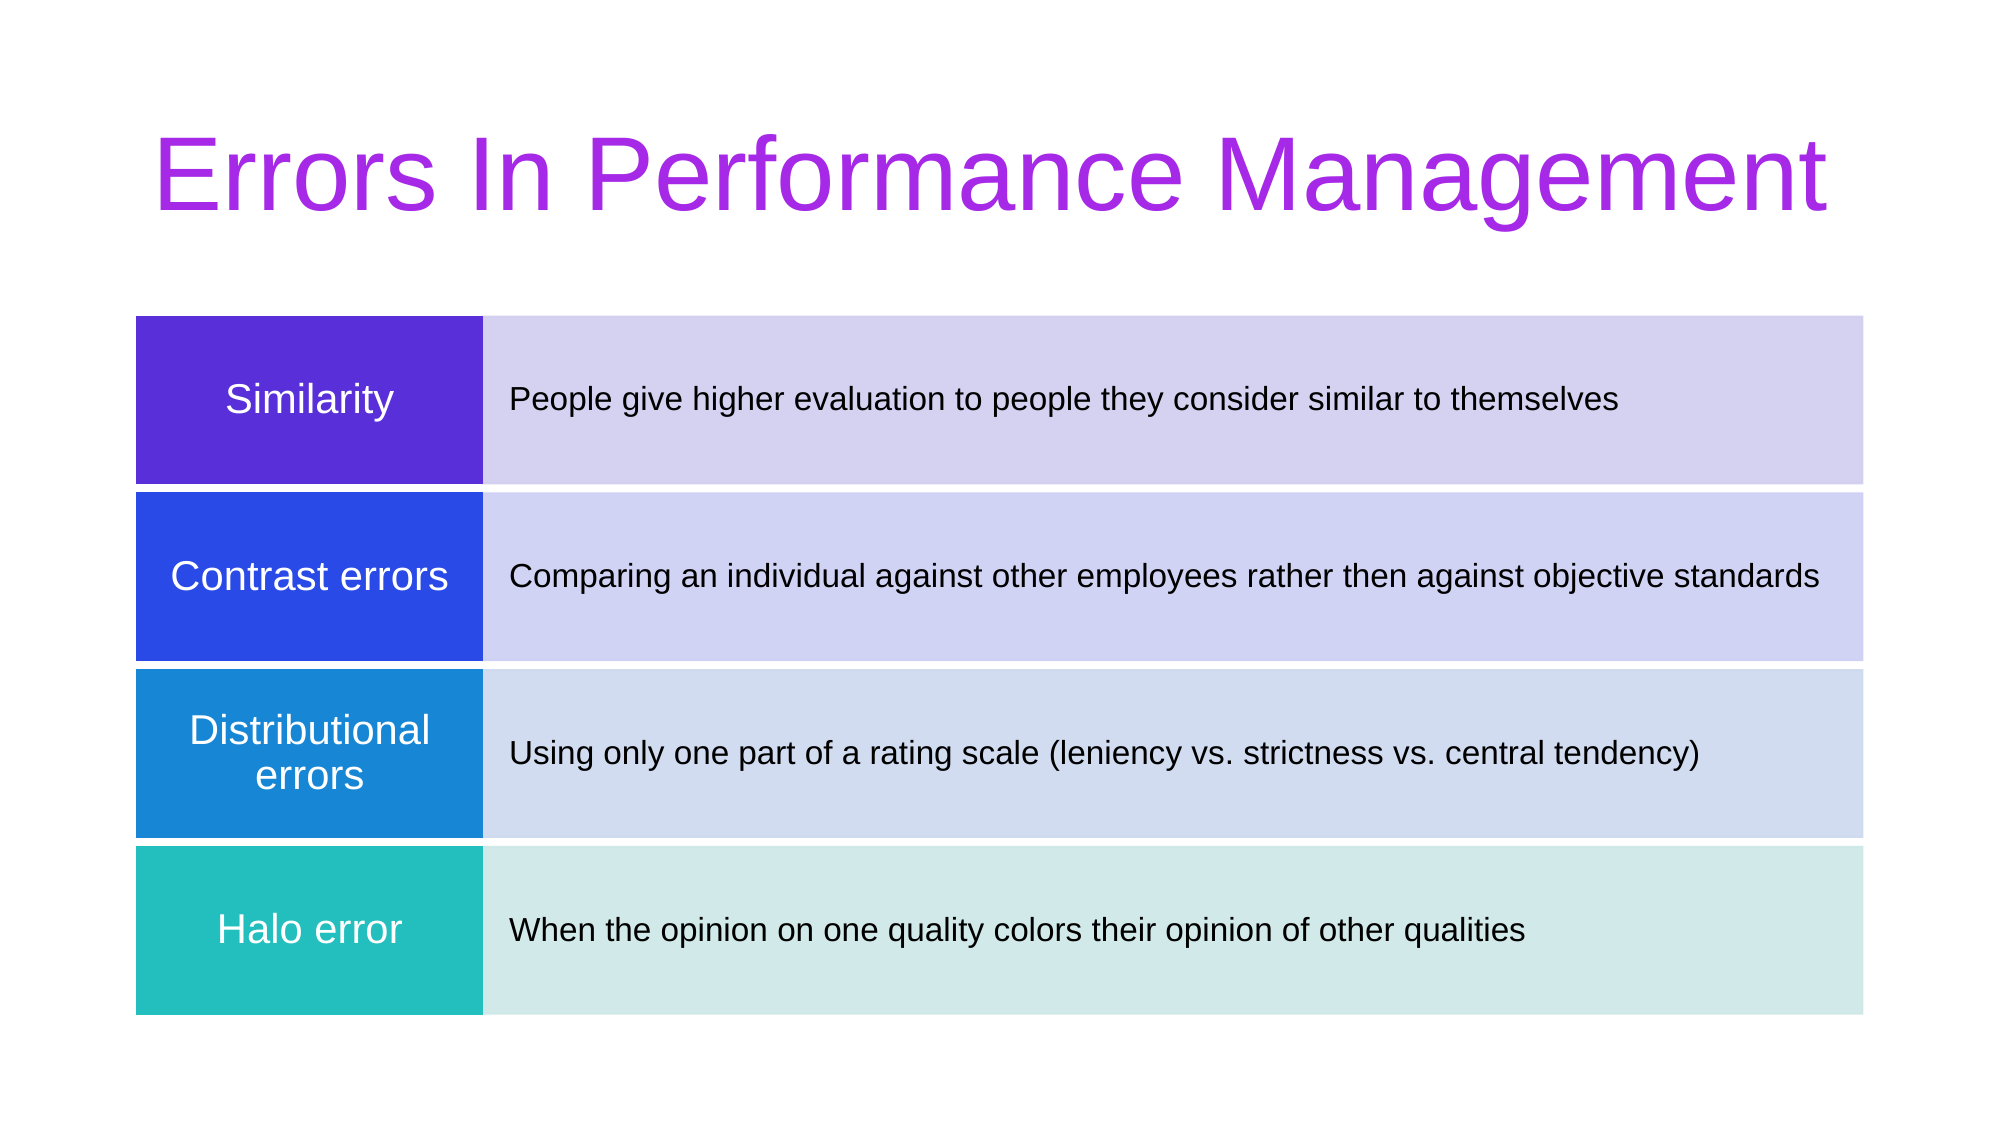

# Errors In Performance Management
People give higher evaluation to people they consider similar to themselves
Similarity
Comparing an individual against other employees rather then against objective standards
Contrast errors
Using only one part of a rating scale (leniency vs. strictness vs. central tendency)
Distributional errors
When the opinion on one quality colors their opinion of other qualities
Halo error